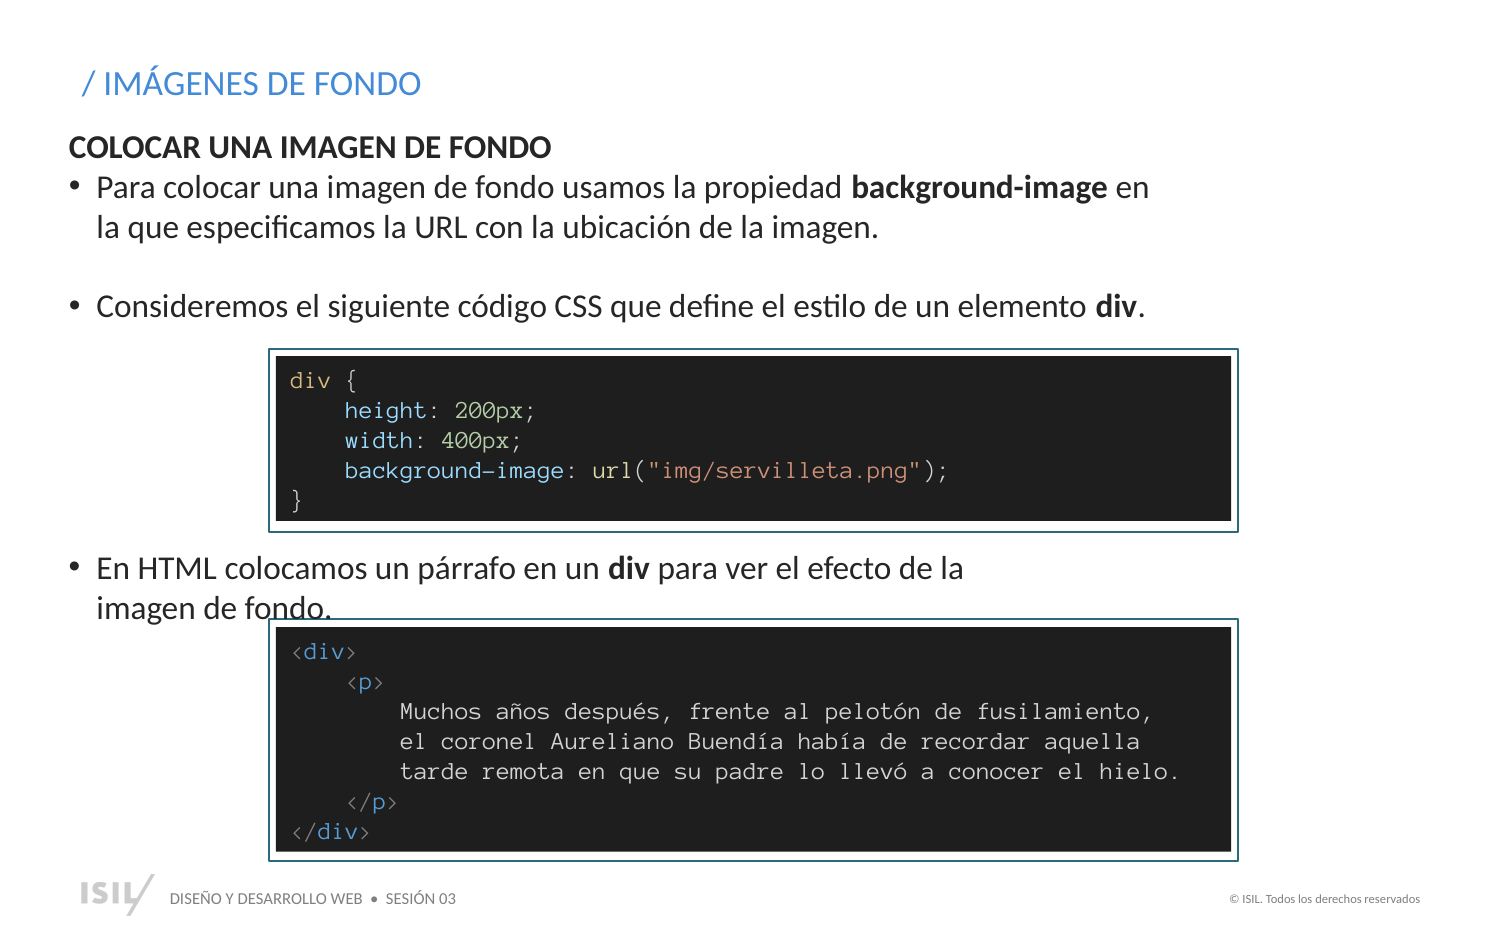

/ IMÁGENES DE FONDO
COLOCAR UNA IMAGEN DE FONDO
Para colocar una imagen de fondo usamos la propiedad background-image en la que especificamos la URL con la ubicación de la imagen.

Consideremos el siguiente código CSS que define el estilo de un elemento div.

div {
    height: 200px;
    width: 400px;
    background-image: url("img/servilleta.png");
}
En HTML colocamos un párrafo en un div para ver el efecto de la imagen de fondo.

<div>
    <p>
        Muchos años después, frente al pelotón de fusilamiento,
        el coronel Aureliano Buendía había de recordar aquella
        tarde remota en que su padre lo llevó a conocer el hielo.
    </p>
</div>